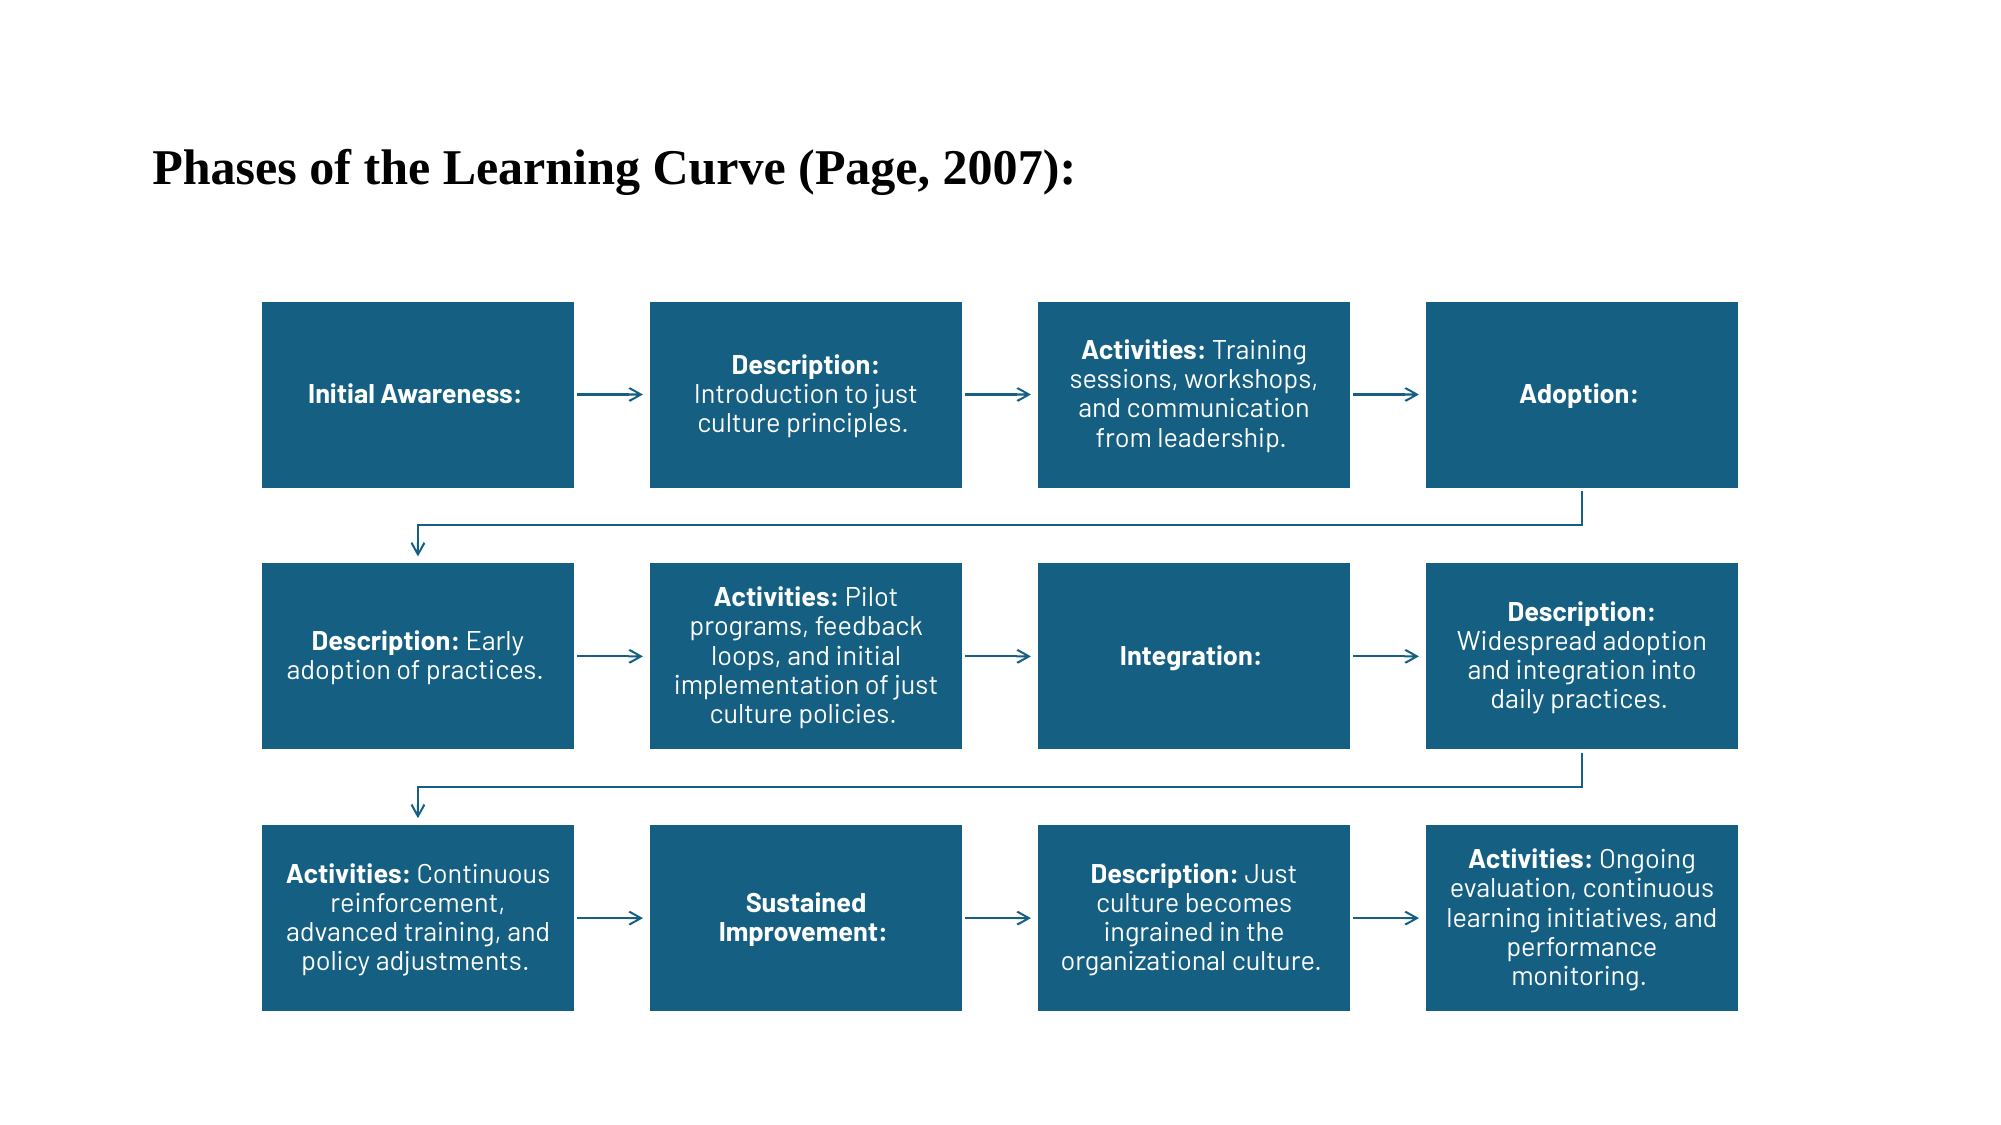

# Phases of the Learning Curve (Page, 2007):

Initial Awareness:

Description: Introduction to just culture principles.

Activities: Training sessions, workshops, and communication from leadership.

Adoption:

Description: Early adoption of practices.

Activities: Pilot programs, feedback loops, and initial implementation of just culture policies.

Integration:

Description: Widespread adoption and integration into daily practices.

Activities: Continuous reinforcement, advanced training, and policy adjustments.

Sustained Improvement:

Description: Just culture becomes ingrained in the organizational culture.
Activities: Ongoing evaluation, continuous learning initiatives, and performance monitoring.